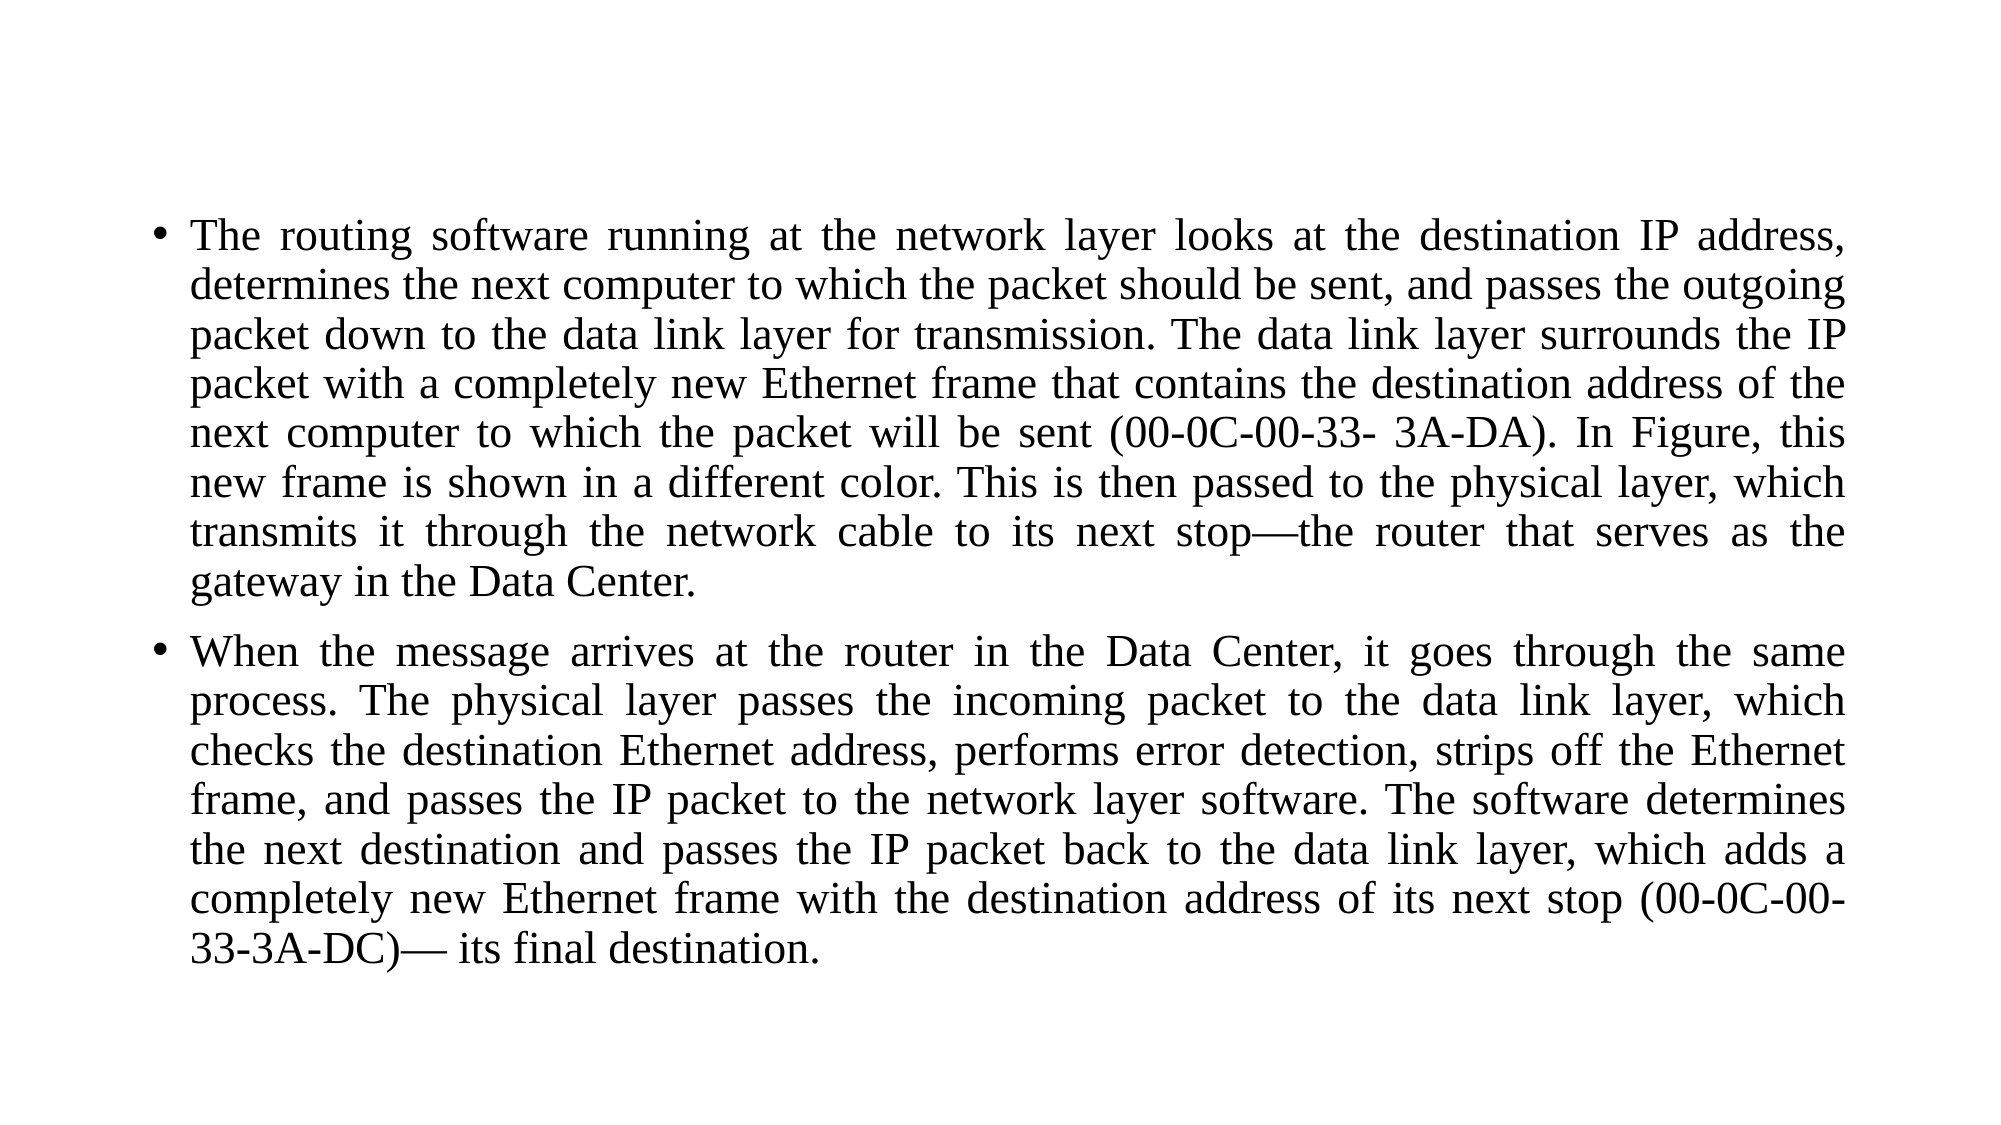

#
The routing software running at the network layer looks at the destination IP address, determines the next computer to which the packet should be sent, and passes the outgoing packet down to the data link layer for transmission. The data link layer surrounds the IP packet with a completely new Ethernet frame that contains the destination address of the next computer to which the packet will be sent (00-0C-00-33- 3A-DA). In Figure, this new frame is shown in a different color. This is then passed to the physical layer, which transmits it through the network cable to its next stop—the router that serves as the gateway in the Data Center.
When the message arrives at the router in the Data Center, it goes through the same process. The physical layer passes the incoming packet to the data link layer, which checks the destination Ethernet address, performs error detection, strips off the Ethernet frame, and passes the IP packet to the network layer software. The software determines the next destination and passes the IP packet back to the data link layer, which adds a completely new Ethernet frame with the destination address of its next stop (00-0C-00-33-3A-DC)— its final destination.